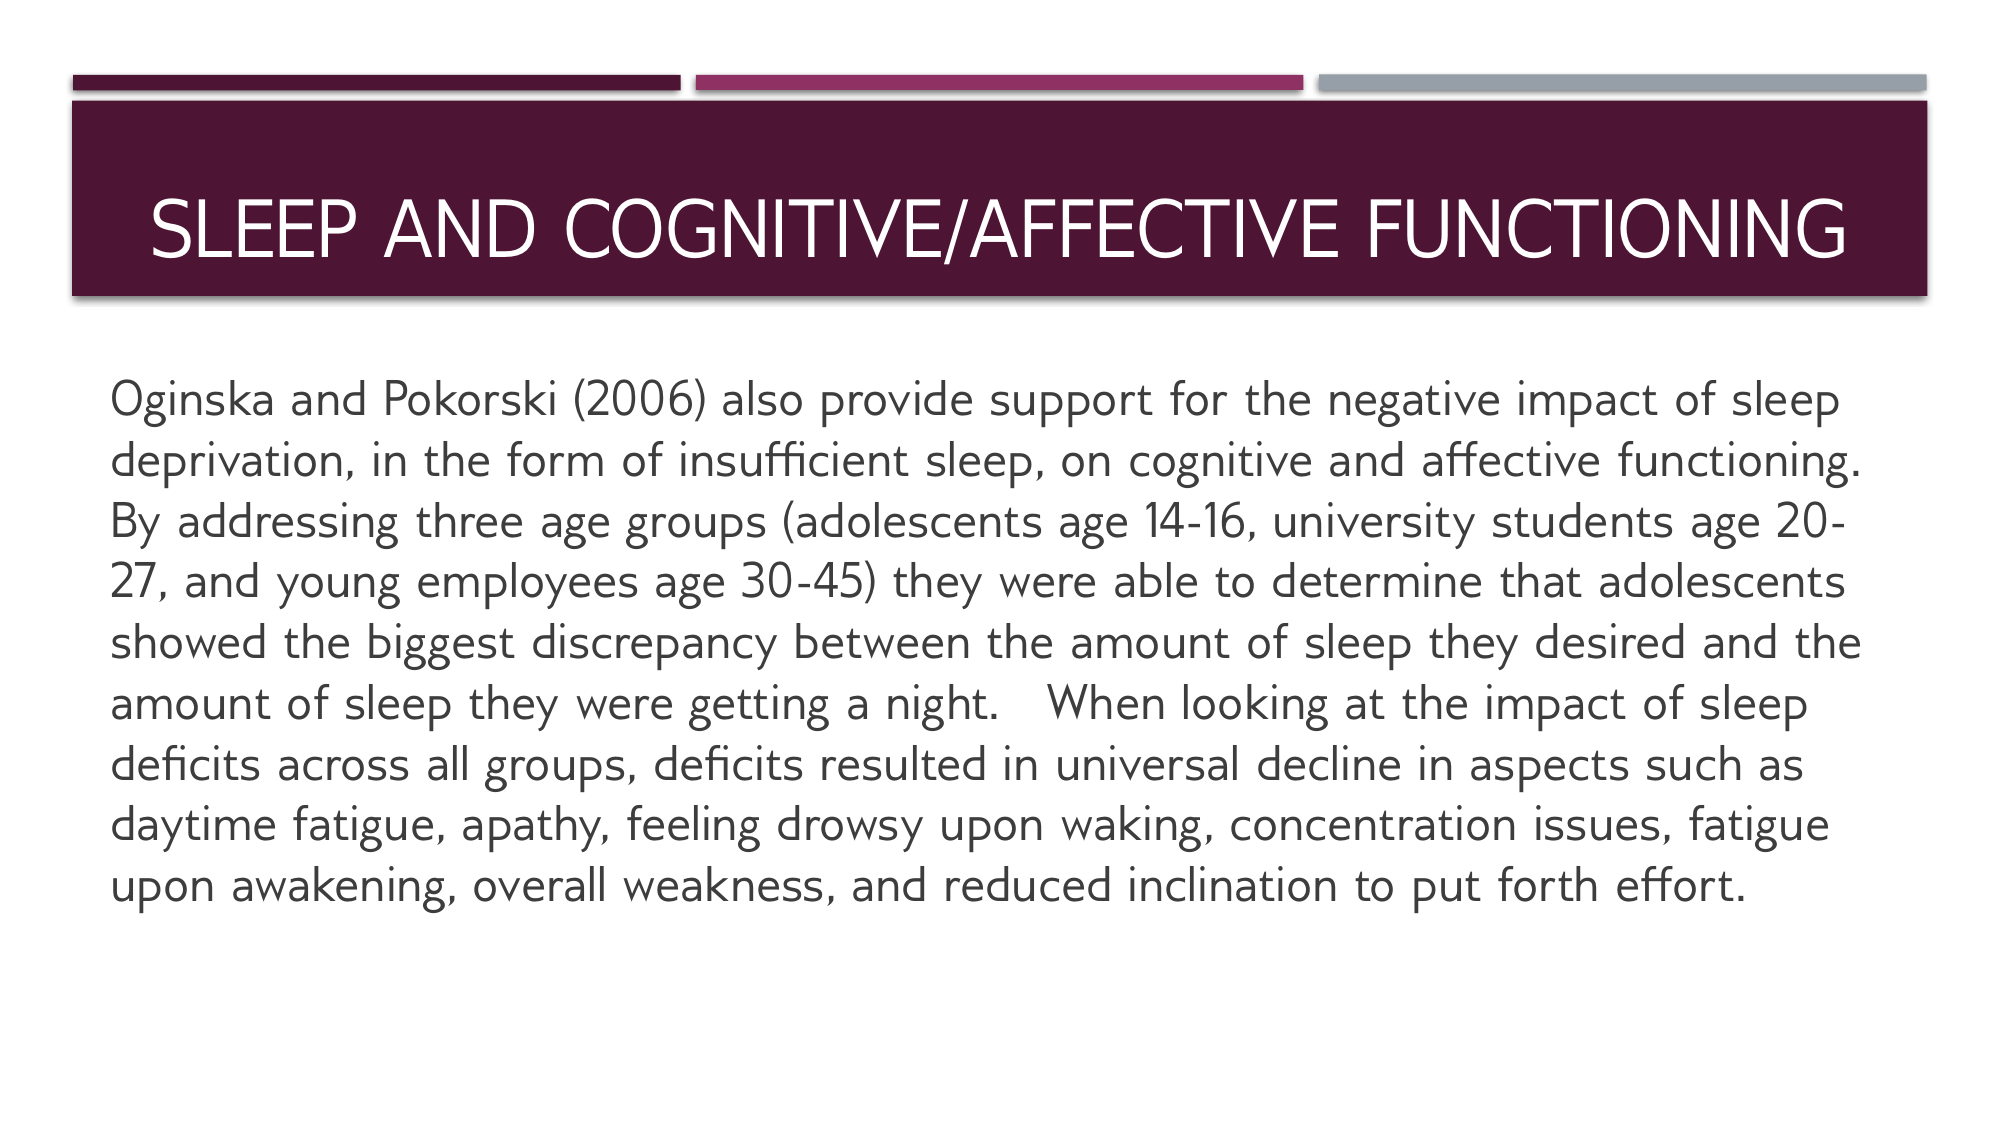

# SleeP and Cognitive/Affective Functioning
Oginska and Pokorski (2006) also provide support for the negative impact of sleep deprivation, in the form of insufficient sleep, on cognitive and affective functioning.  By addressing three age groups (adolescents age 14-16, university students age 20-27, and young employees age 30-45) they were able to determine that adolescents showed the biggest discrepancy between the amount of sleep they desired and the amount of sleep they were getting a night.   When looking at the impact of sleep deficits across all groups, deficits resulted in universal decline in aspects such as daytime fatigue, apathy, feeling drowsy upon waking, concentration issues, fatigue upon awakening, overall weakness, and reduced inclination to put forth effort.